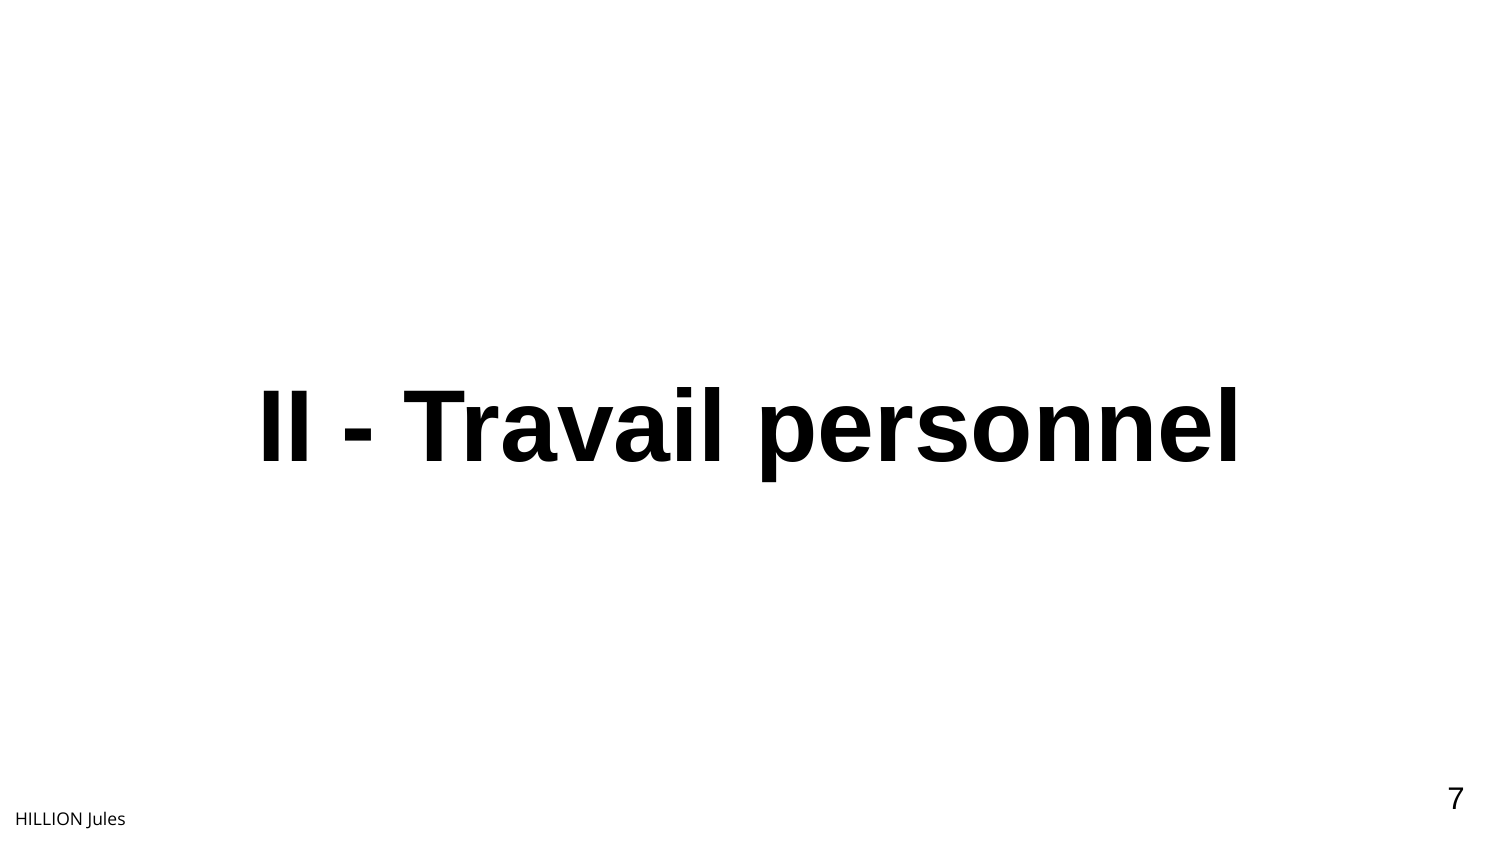

II - Travail personnel
7
HILLION Jules